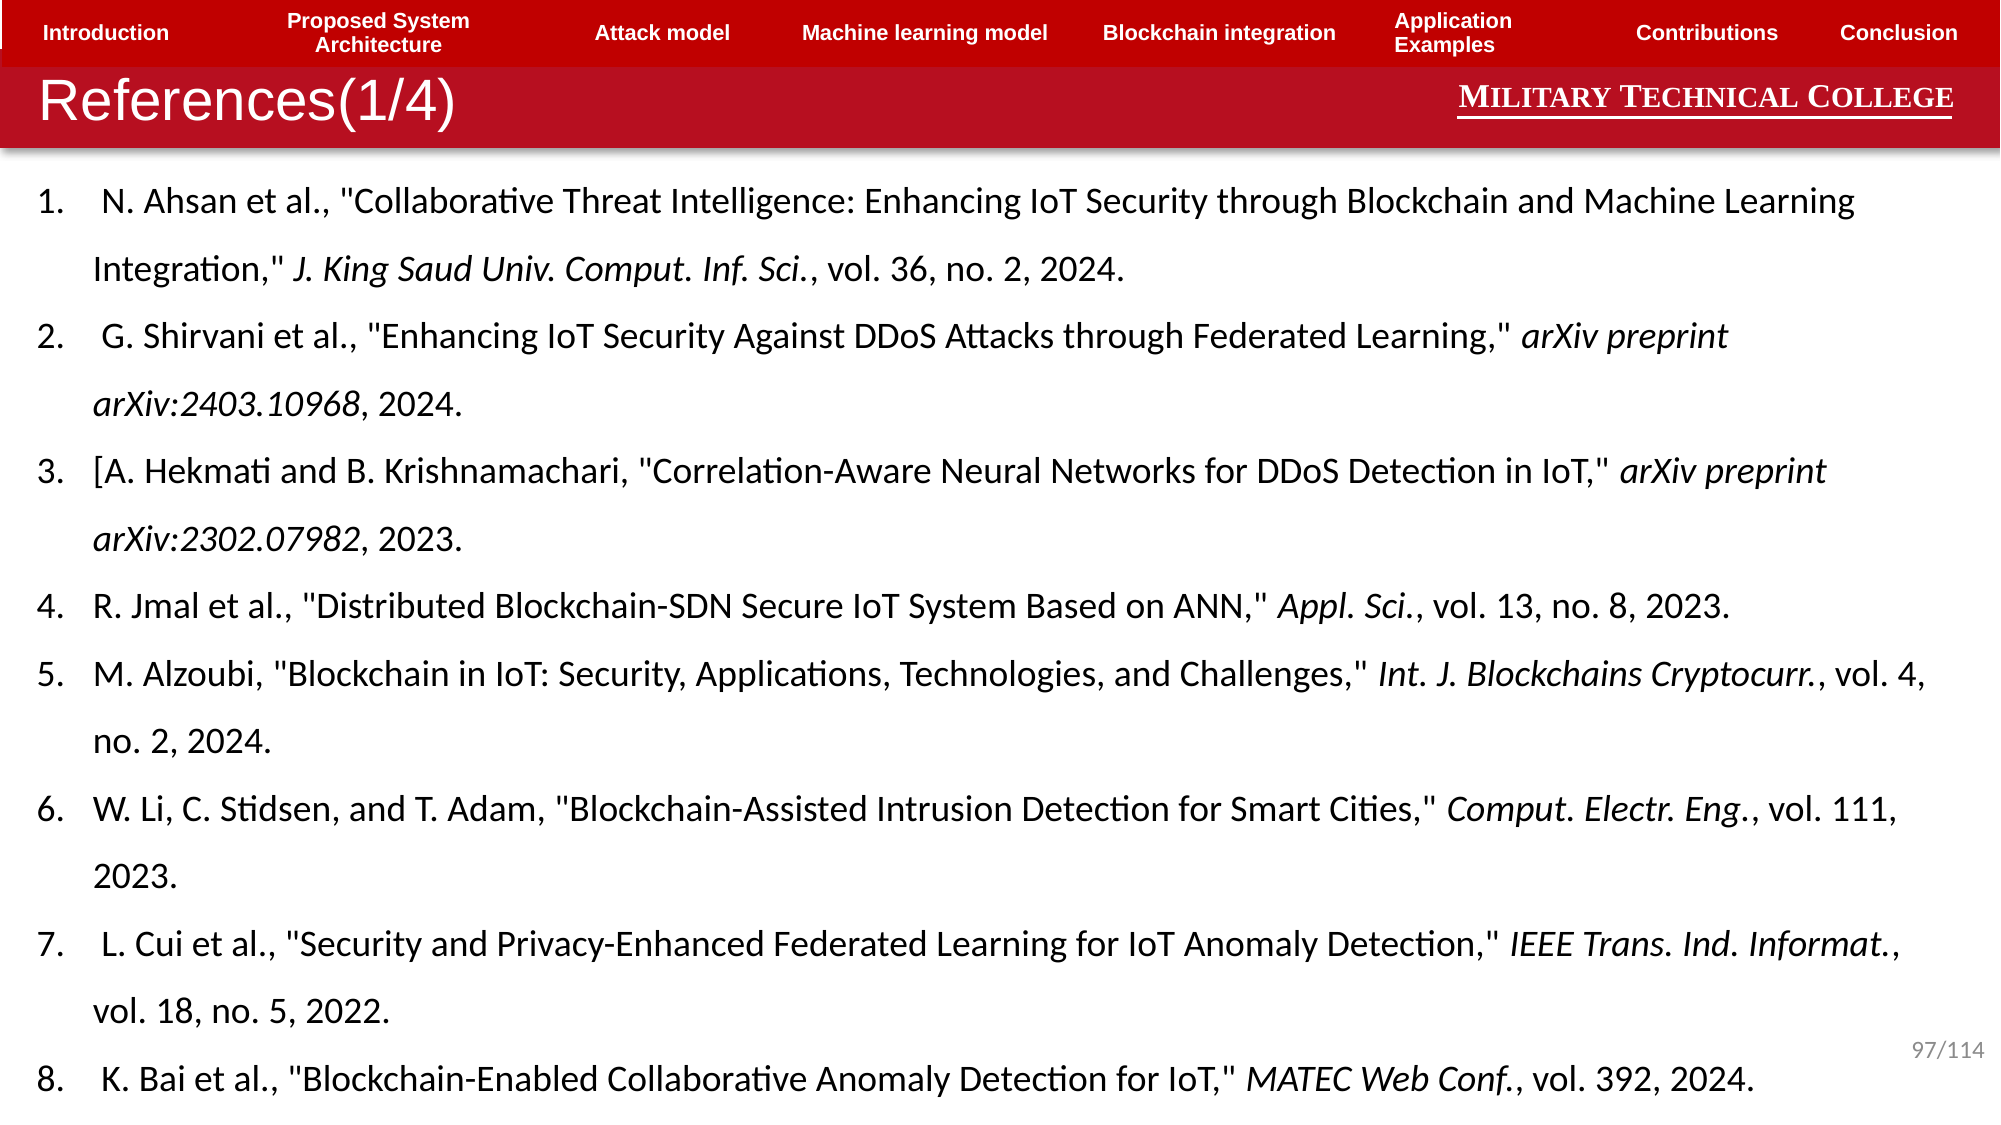

| Introduction | Proposed System Architecture | Attack model | Machine learning model | Blockchain integration | Application Examples | Contributions | Conclusion |
| --- | --- | --- | --- | --- | --- | --- | --- |

References(1/4)
MILITARY TECHNICAL COLLEGE
 N. Ahsan et al., "Collaborative Threat Intelligence: Enhancing IoT Security through Blockchain and Machine Learning Integration," J. King Saud Univ. Comput. Inf. Sci., vol. 36, no. 2, 2024.
 G. Shirvani et al., "Enhancing IoT Security Against DDoS Attacks through Federated Learning," arXiv preprint arXiv:2403.10968, 2024.
[A. Hekmati and B. Krishnamachari, "Correlation-Aware Neural Networks for DDoS Detection in IoT," arXiv preprint arXiv:2302.07982, 2023.
R. Jmal et al., "Distributed Blockchain-SDN Secure IoT System Based on ANN," Appl. Sci., vol. 13, no. 8, 2023.
M. Alzoubi, "Blockchain in IoT: Security, Applications, Technologies, and Challenges," Int. J. Blockchains Cryptocurr., vol. 4, no. 2, 2024.
W. Li, C. Stidsen, and T. Adam, "Blockchain-Assisted Intrusion Detection for Smart Cities," Comput. Electr. Eng., vol. 111, 2023.
 L. Cui et al., "Security and Privacy-Enhanced Federated Learning for IoT Anomaly Detection," IEEE Trans. Ind. Informat., vol. 18, no. 5, 2022.
 K. Bai et al., "Blockchain-Enabled Collaborative Anomaly Detection for IoT," MATEC Web Conf., vol. 392, 2024.